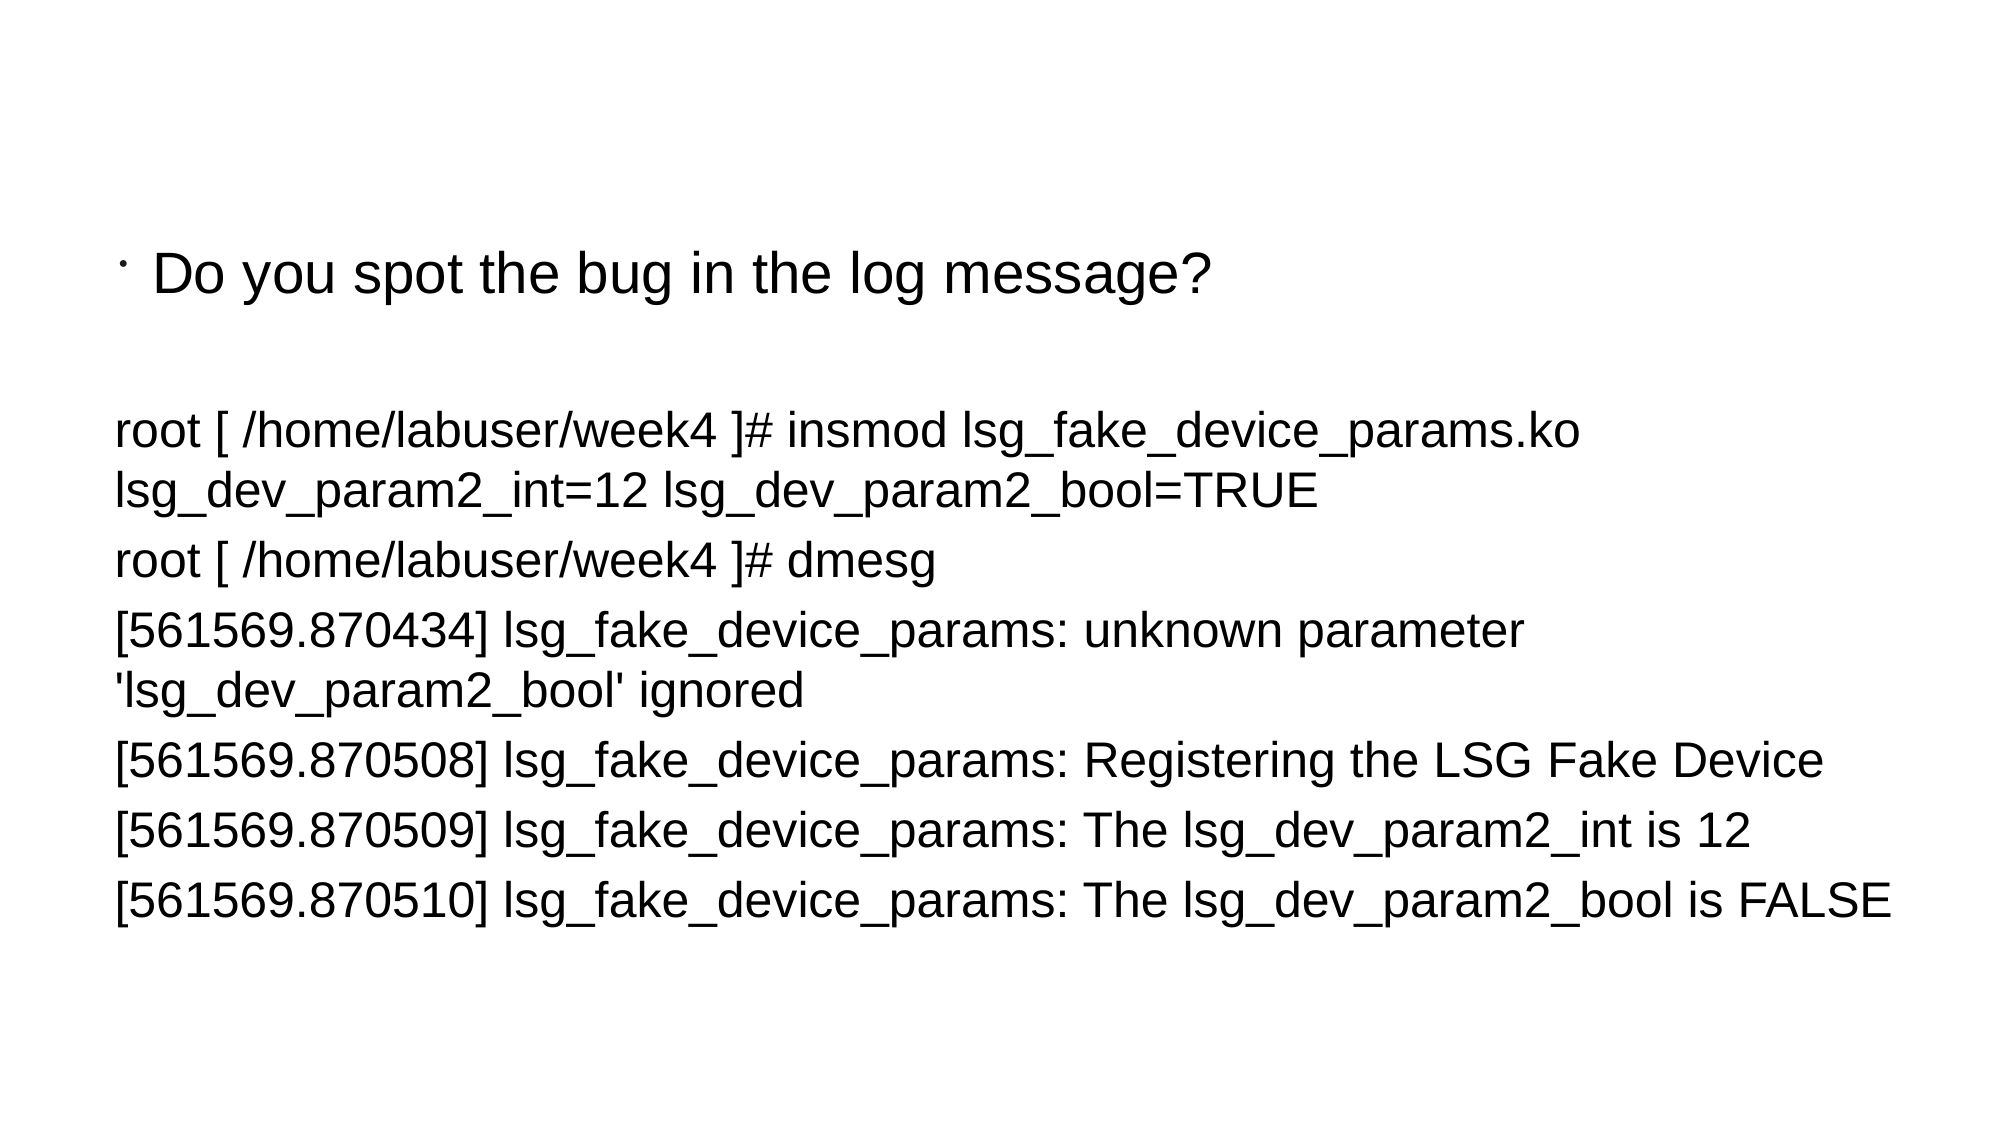

#
Do you spot the bug in the log message?

root [ /home/labuser/week4 ]# insmod lsg_fake_device_params.ko   lsg_dev_param2_int=12 lsg_dev_param2_bool=TRUE
root [ /home/labuser/week4 ]# dmesg
[561569.870434] lsg_fake_device_params: unknown parameter 'lsg_dev_param2_bool' ignored
[561569.870508] lsg_fake_device_params: Registering the LSG Fake Device
[561569.870509] lsg_fake_device_params: The lsg_dev_param2_int is 12
[561569.870510] lsg_fake_device_params: The lsg_dev_param2_bool is FALSE